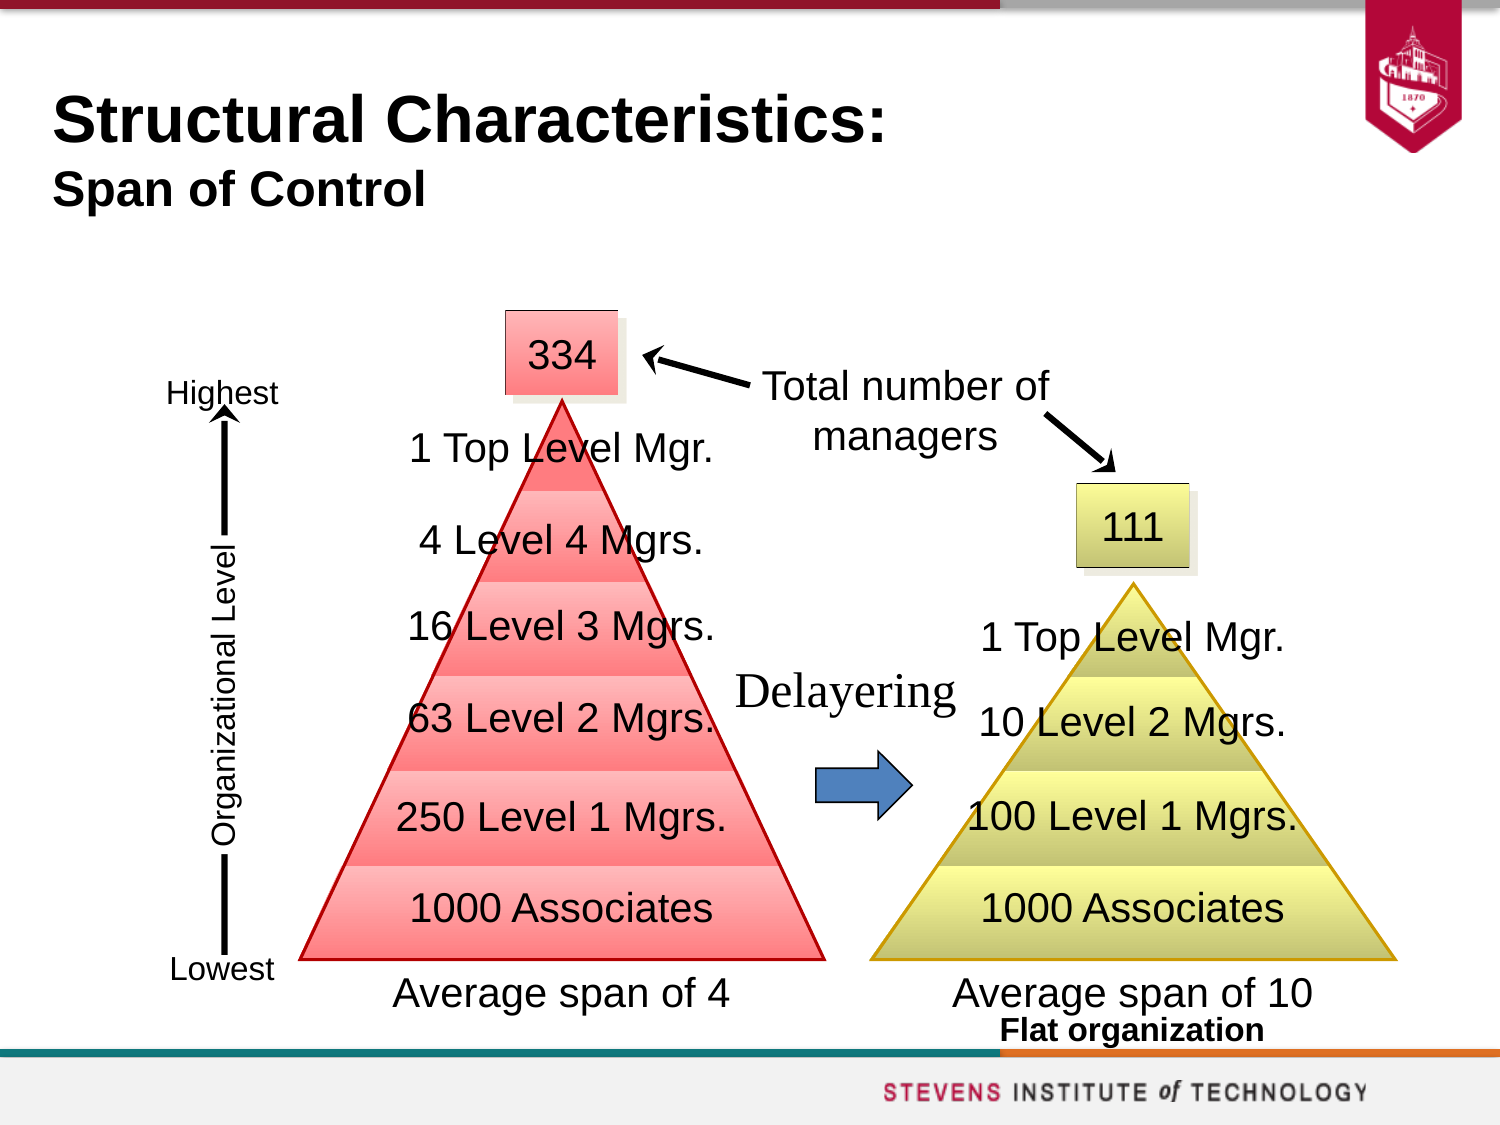

# Structural Characteristics: Span of Control

334
Total number of managers

Highest

Organizational Level
Lowest

1 Top Level Mgr.

111

4 Level 4 Mgrs.

16 Level 3 Mgrs.
1 Top Level Mgr.
Delayering

63 Level 2 Mgrs.
10 Level 2 Mgrs.

100 Level 1 Mgrs.
250 Level 1 Mgrs.

1000 Associates
1000 Associates
Average span of 4
Average span of 10
Flat organization